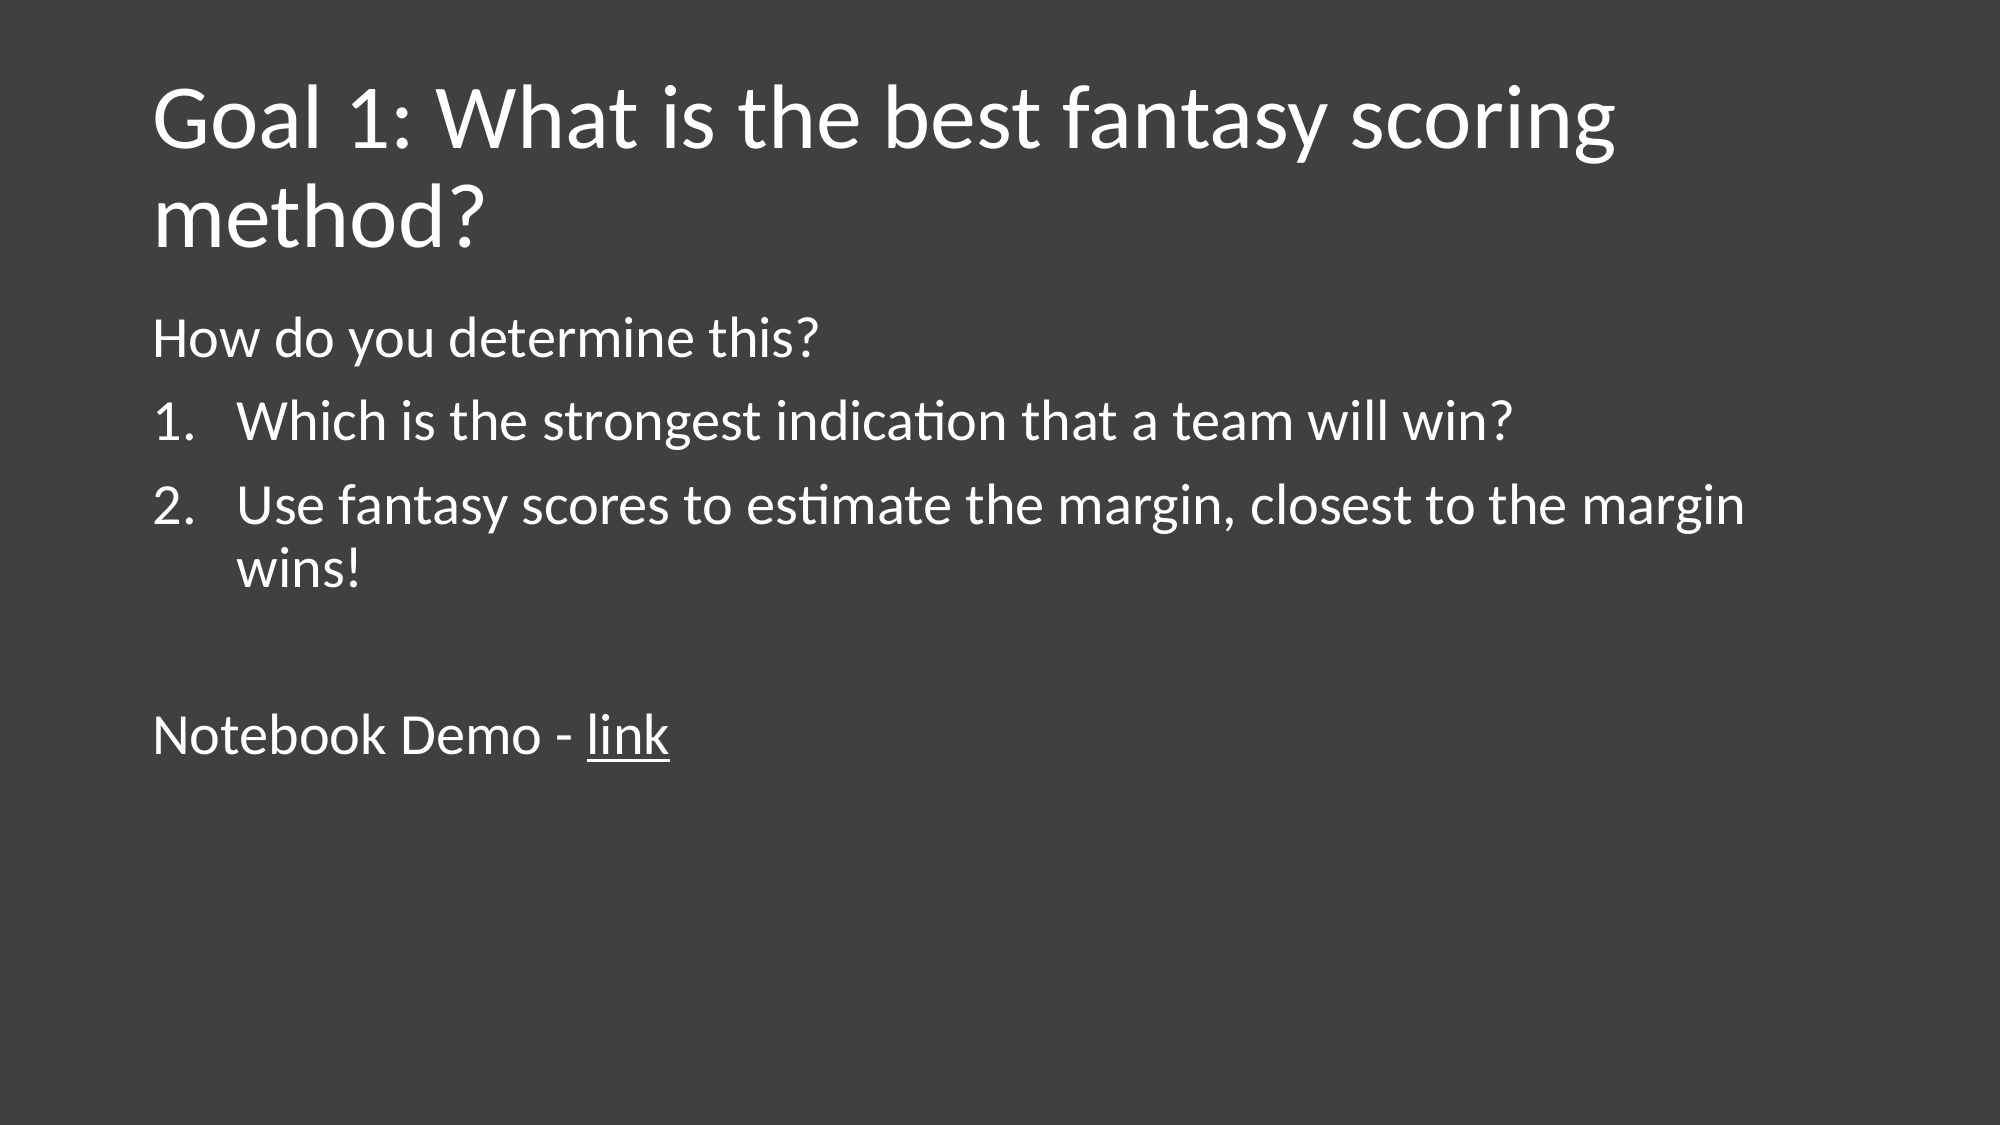

# Goal 1: What is the best fantasy scoring method?
How do you determine this?
Which is the strongest indication that a team will win?
Use fantasy scores to estimate the margin, closest to the margin wins!

Notebook Demo - link